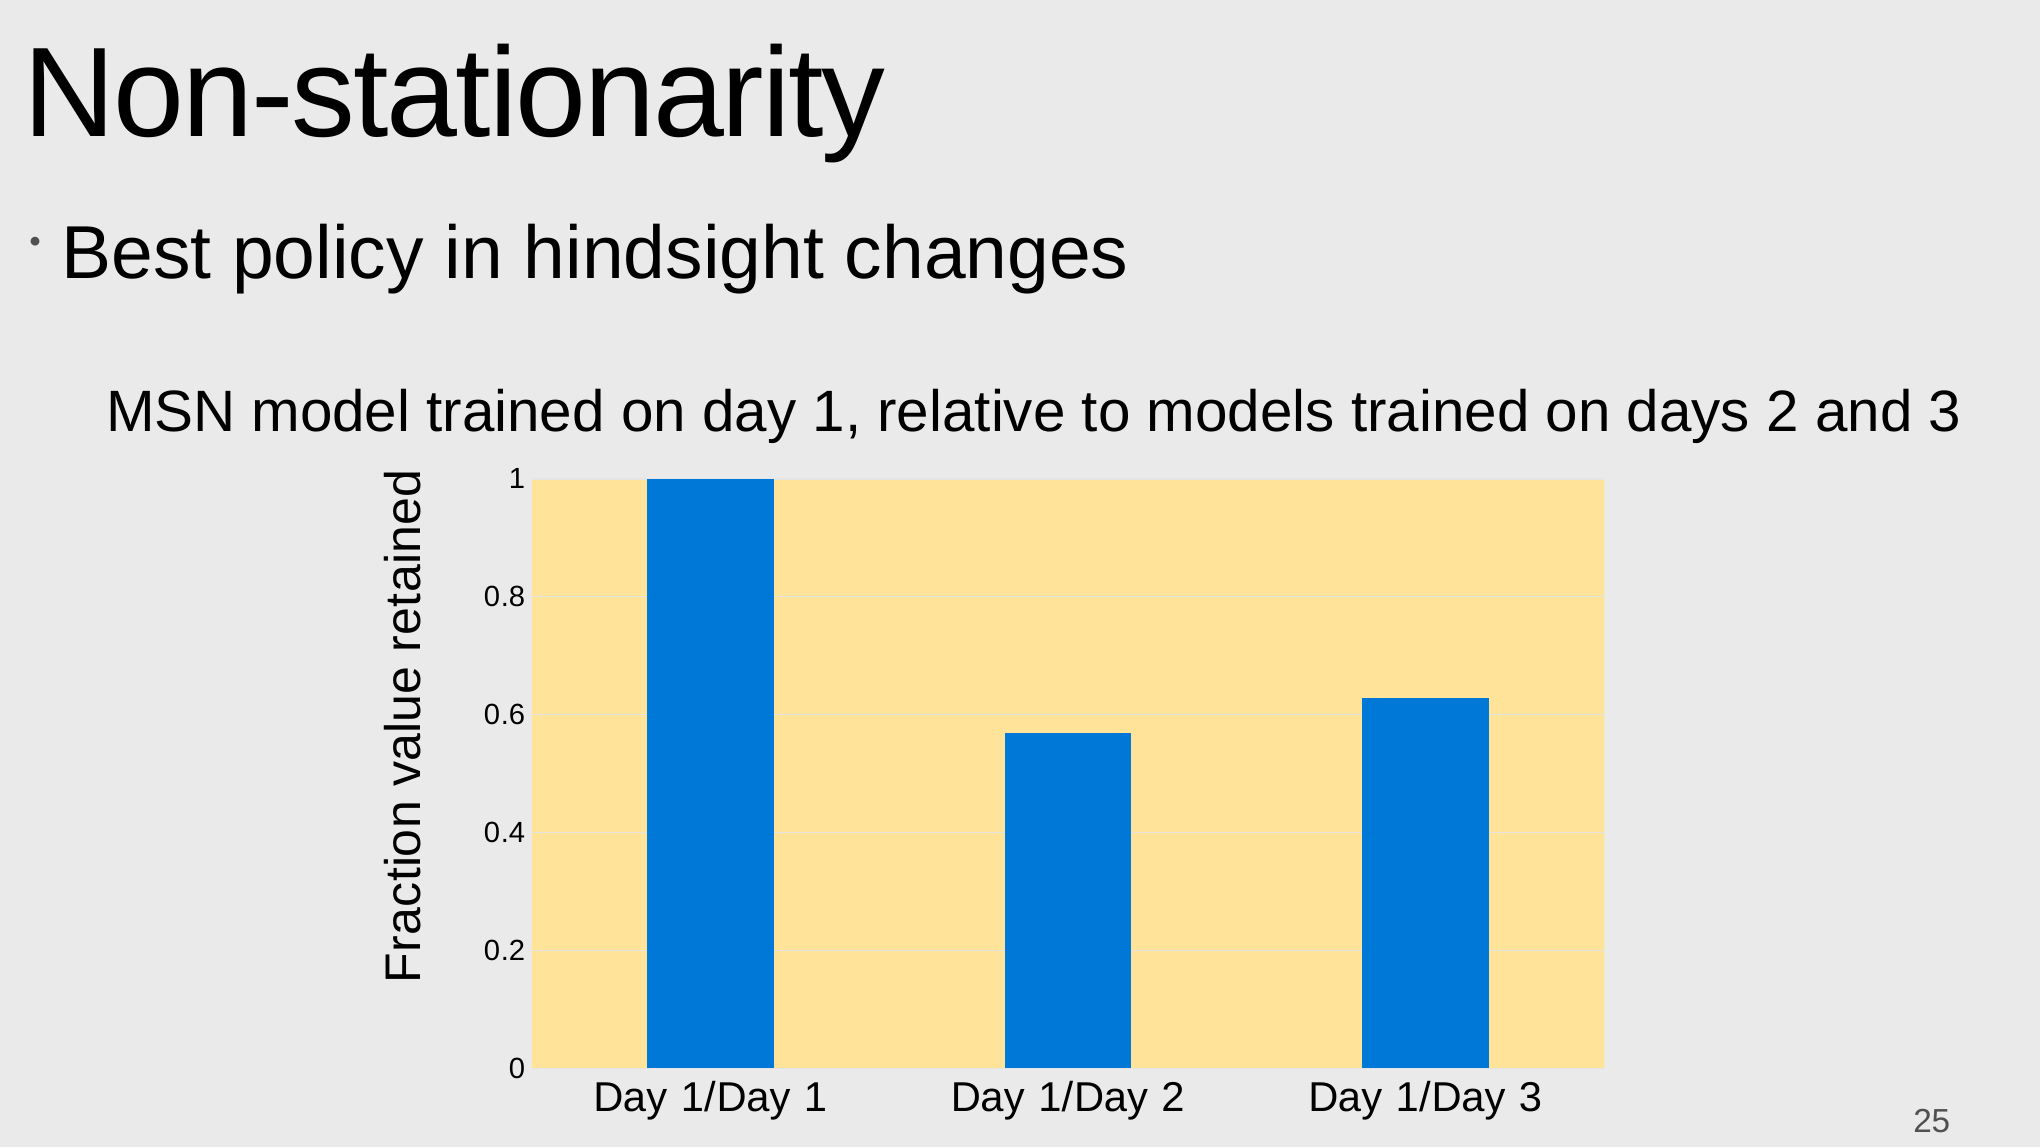

# Non-stationarity
Best policy in hindsight changes

MSN model trained on day 1, relative to models trained on days 2 and 3

### Chart

| Category | Column2 |
|---|---|
| Day 1/Day 1 | 1.0 |
| Day 1/Day 2 | 0.568 |
| Day 1/Day 3 | 0.628 |